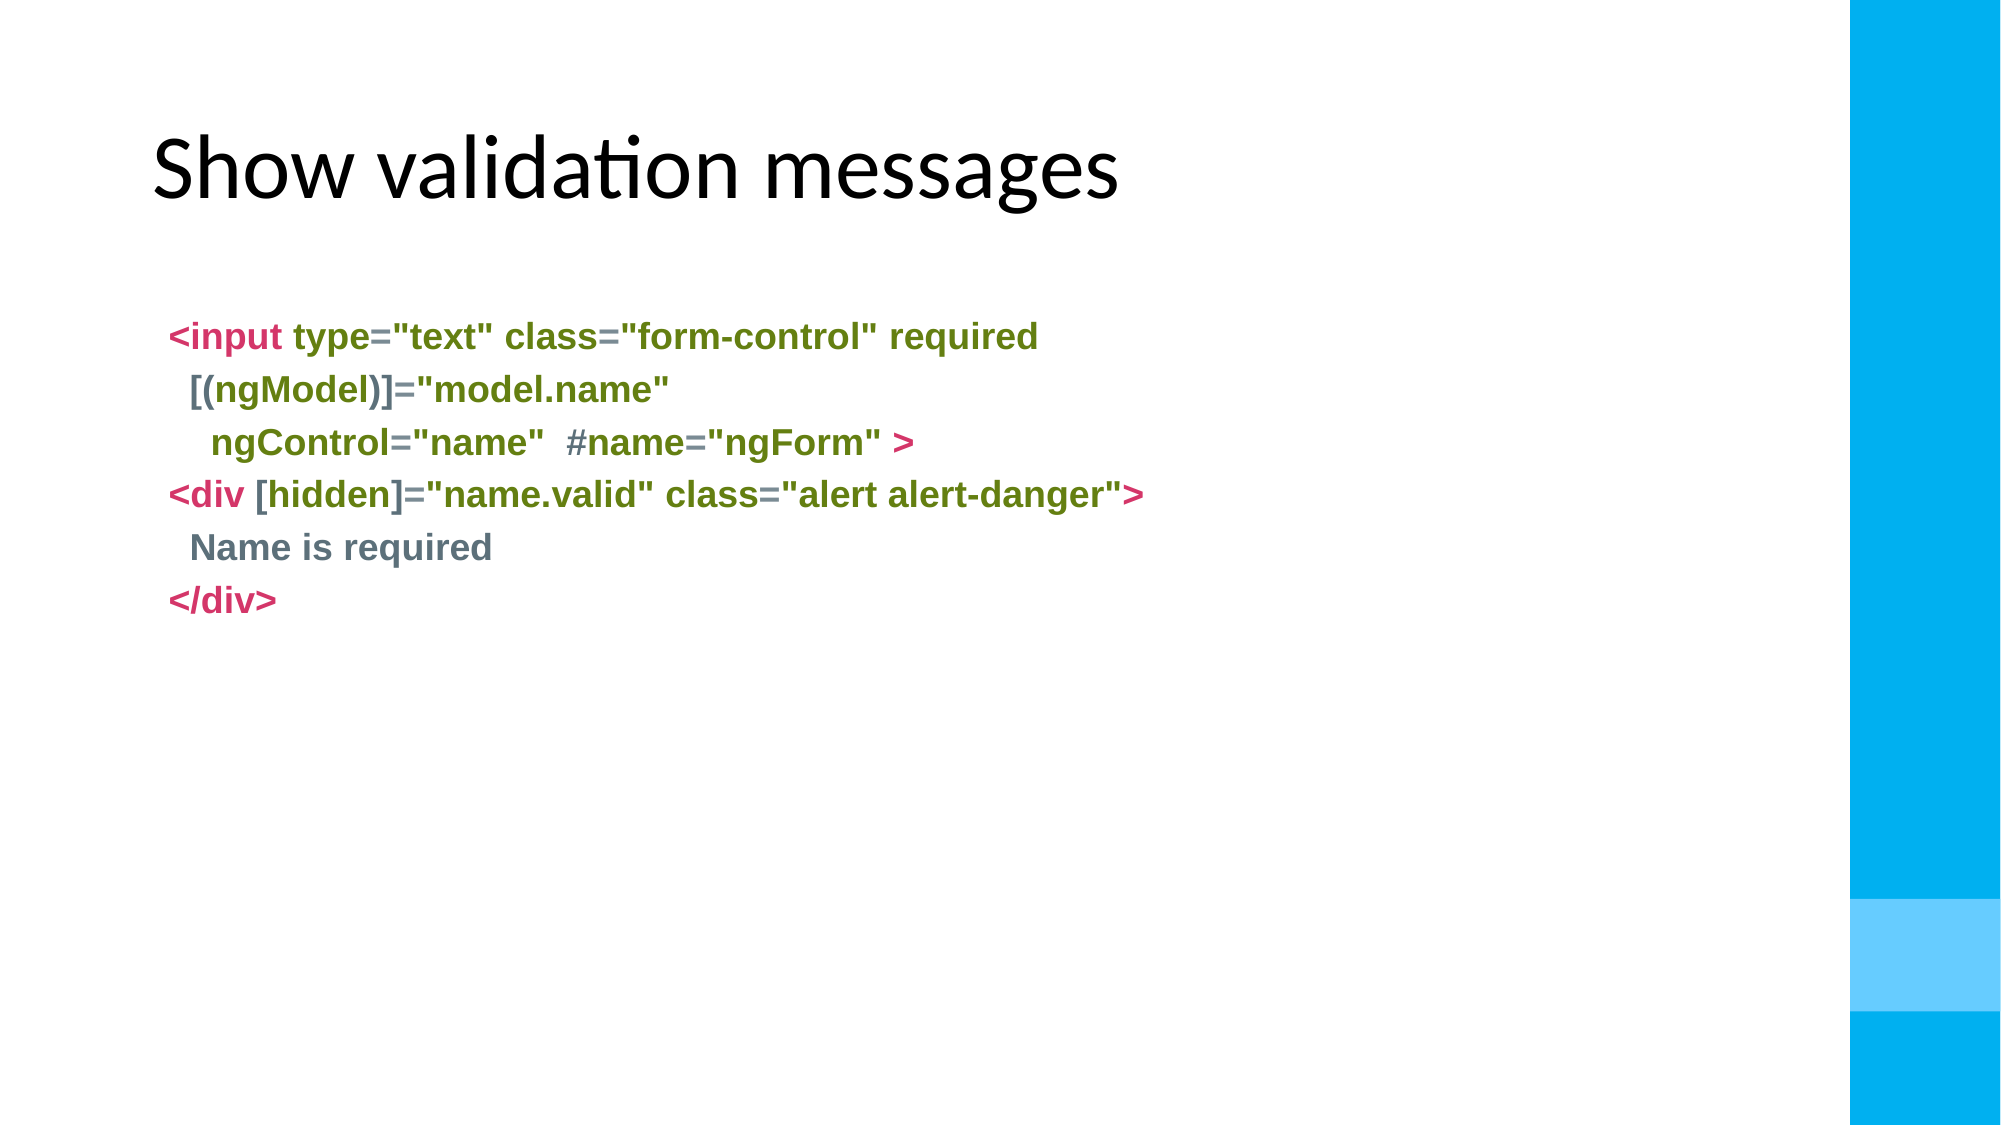

# Show validation messages
<input type="text" class="form-control" required
  [(ngModel)]="model.name"
    ngControl="name"  #name="ngForm" >
<div [hidden]="name.valid" class="alert alert-danger">
  Name is required
</div>